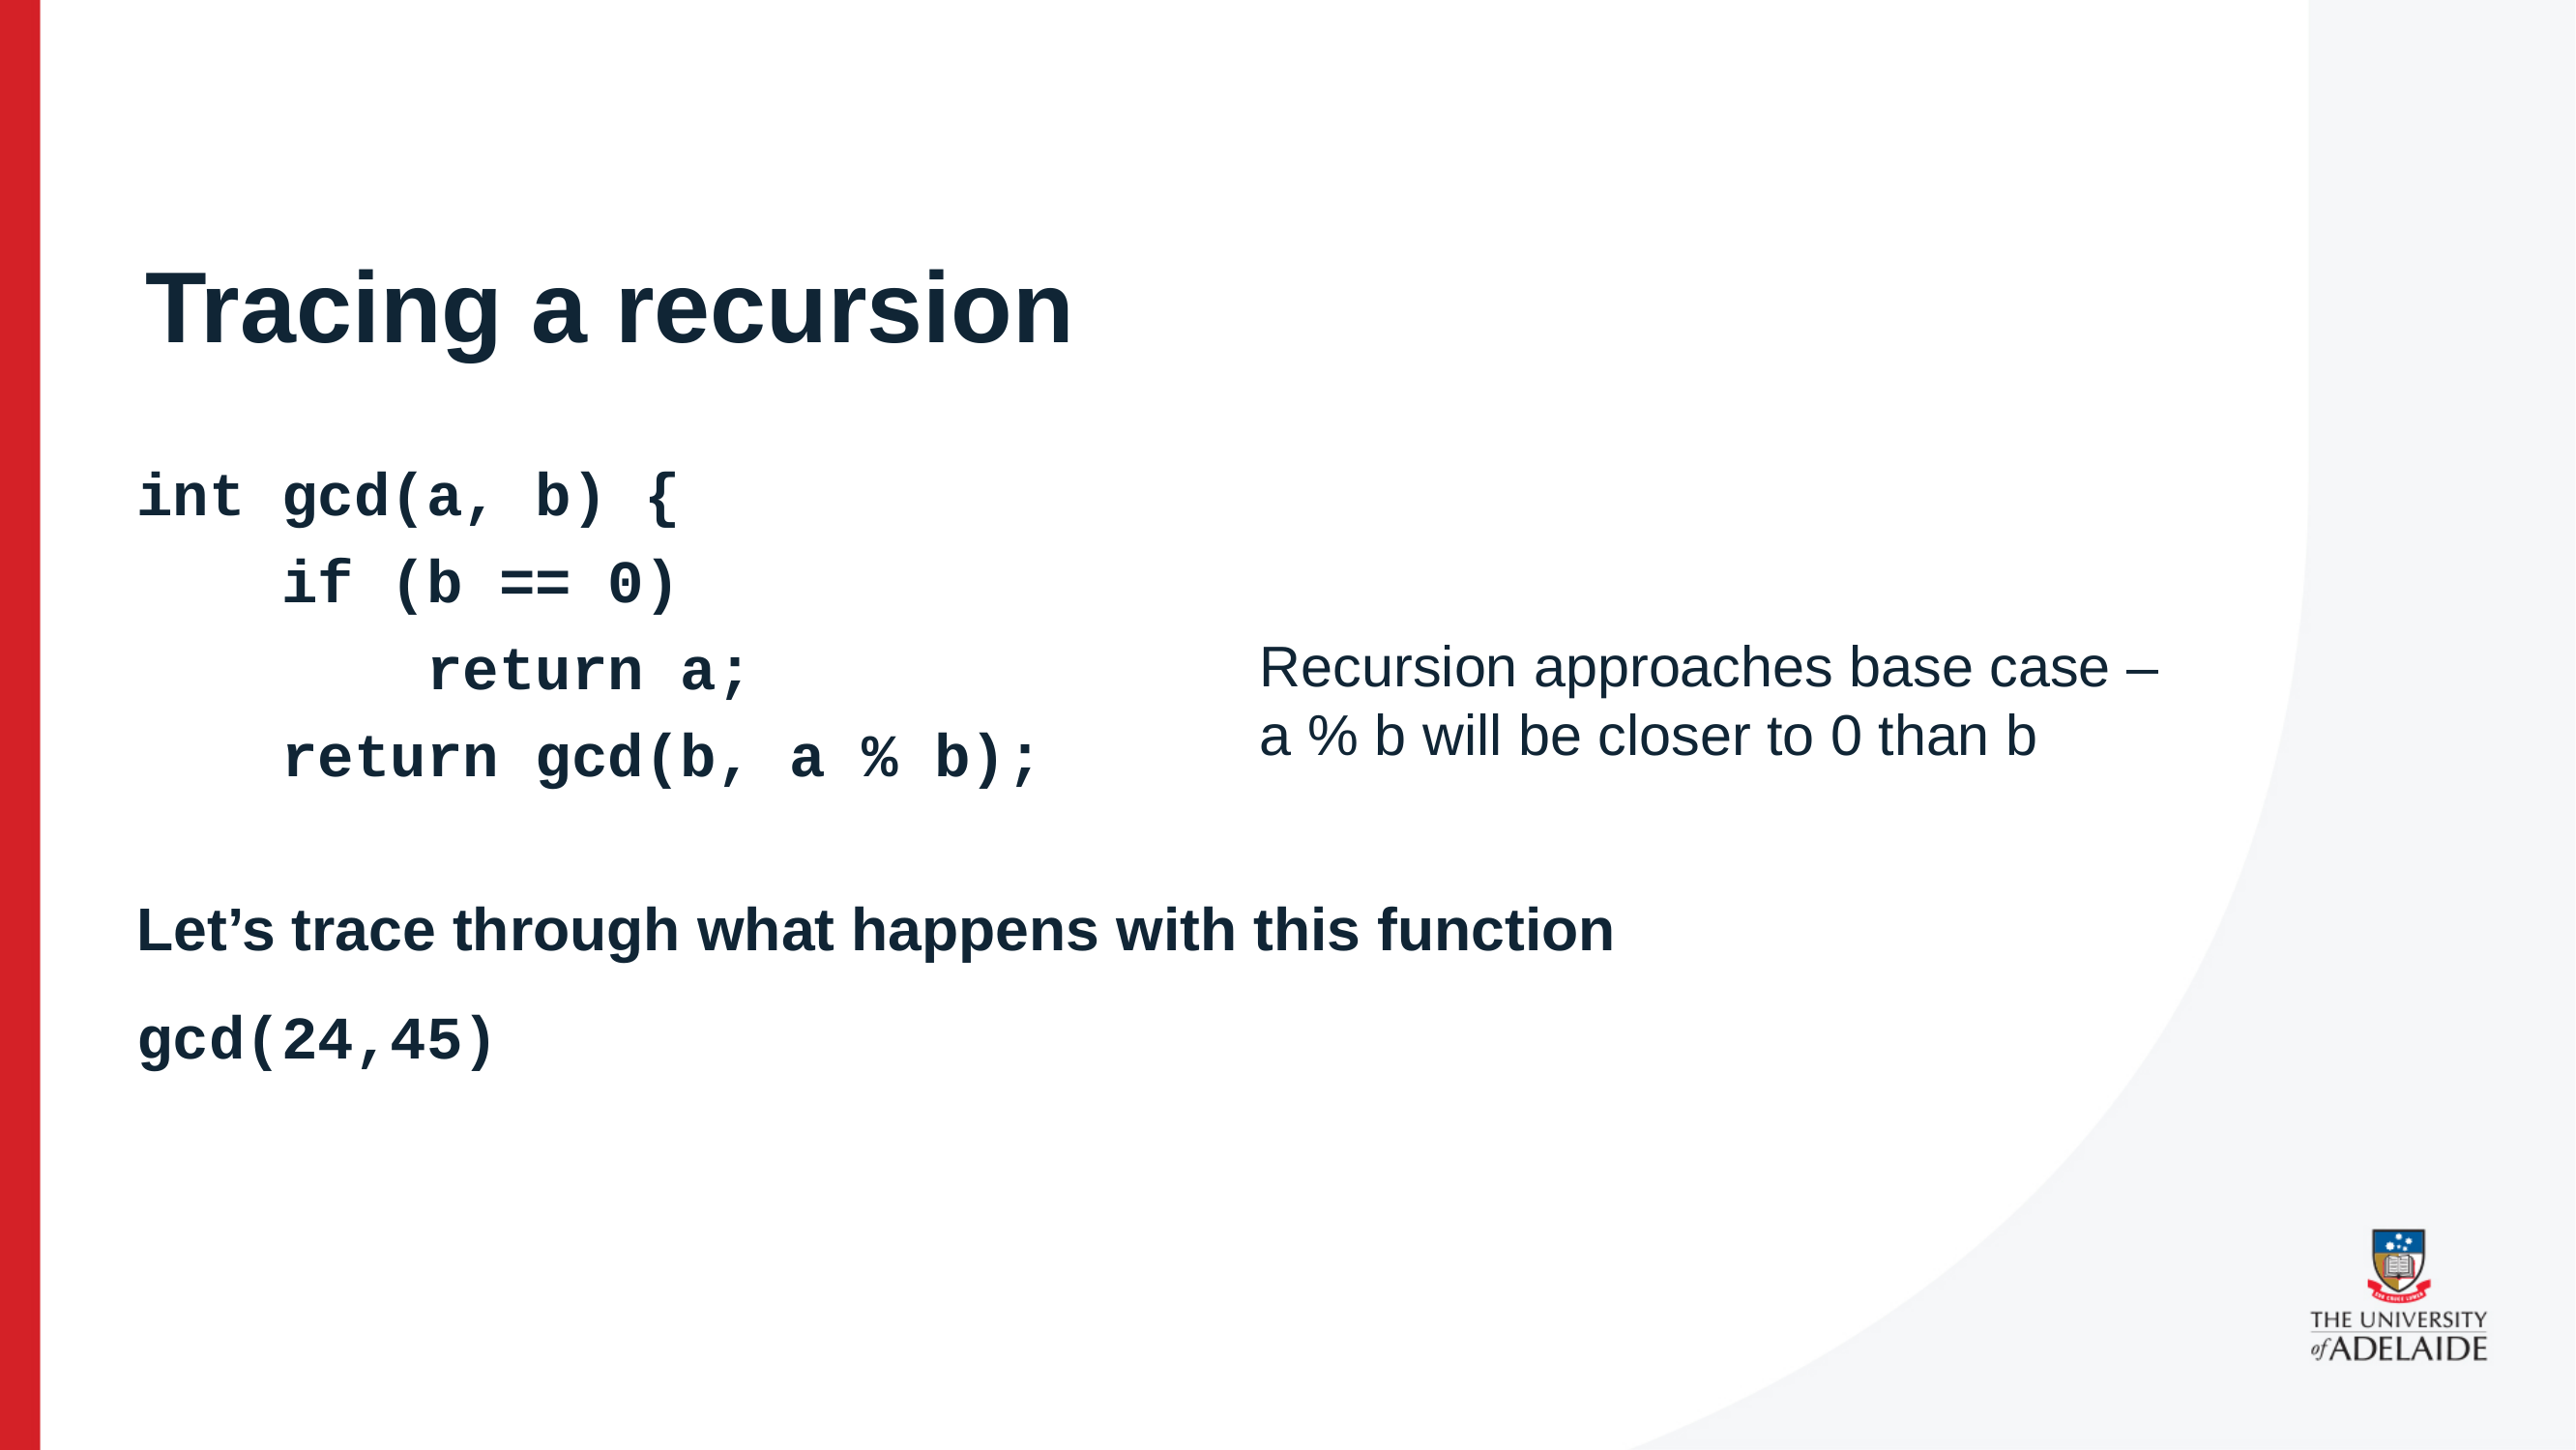

# Tracing a recursion
int gcd(a, b) {
	if (b == 0)
		return a;
	return gcd(b, a % b);
Let’s trace through what happens with this function
gcd(24,45)
Recursion approaches base case –
a % b will be closer to 0 than b